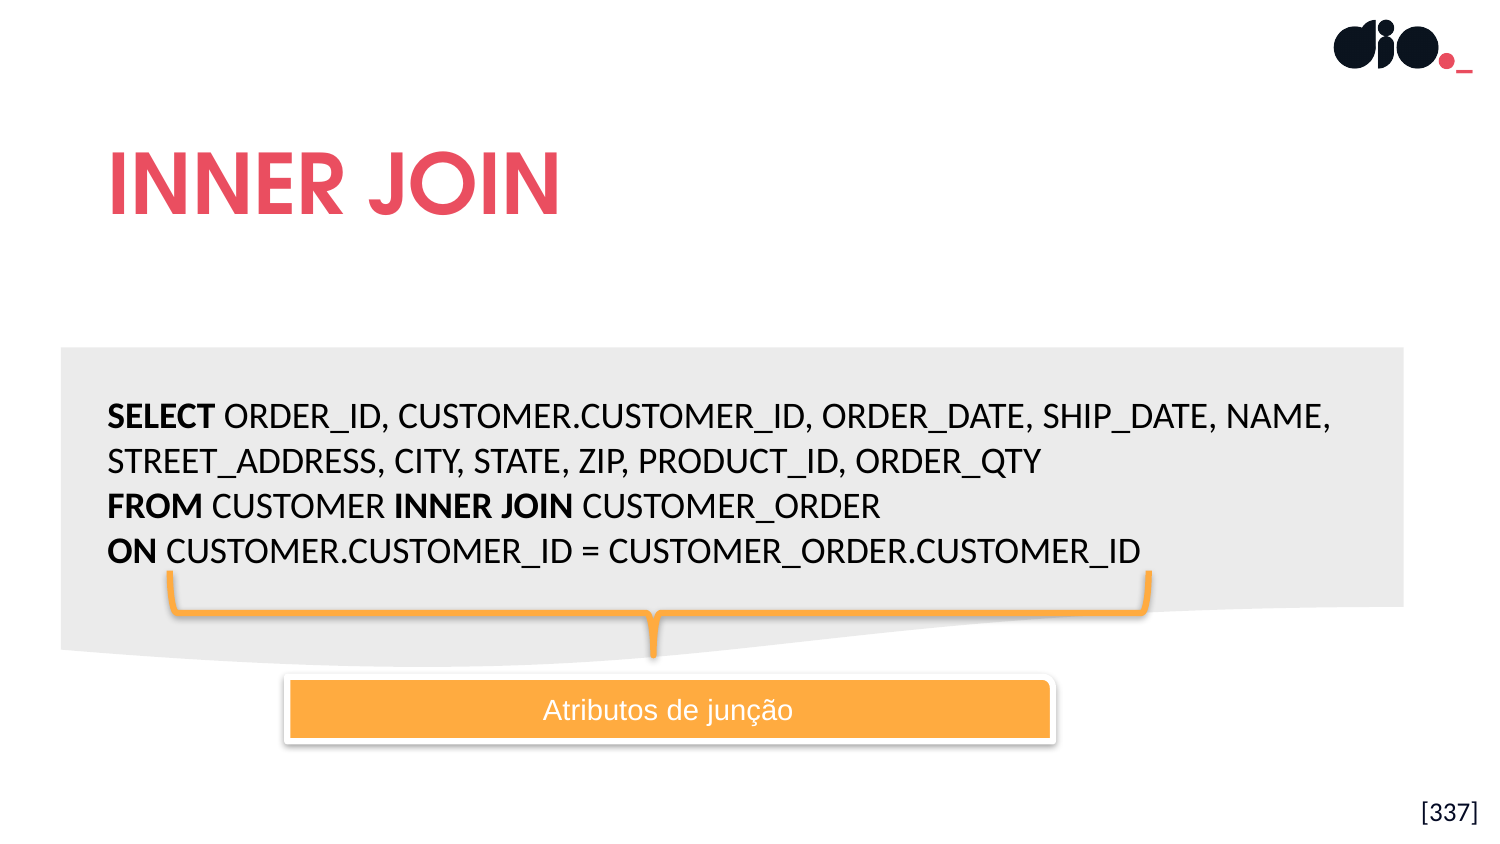

INNER JOIN

SELECT ORDER_ID, CUSTOMER.CUSTOMER_ID, ORDER_DATE, SHIP_DATE, NAME,
STREET_ADDRESS, CITY, STATE, ZIP, PRODUCT_ID, ORDER_QTY
FROM CUSTOMER INNER JOIN CUSTOMER_ORDER
ON CUSTOMER.CUSTOMER_ID = CUSTOMER_ORDER.CUSTOMER_ID
Atributos de junção
[337]